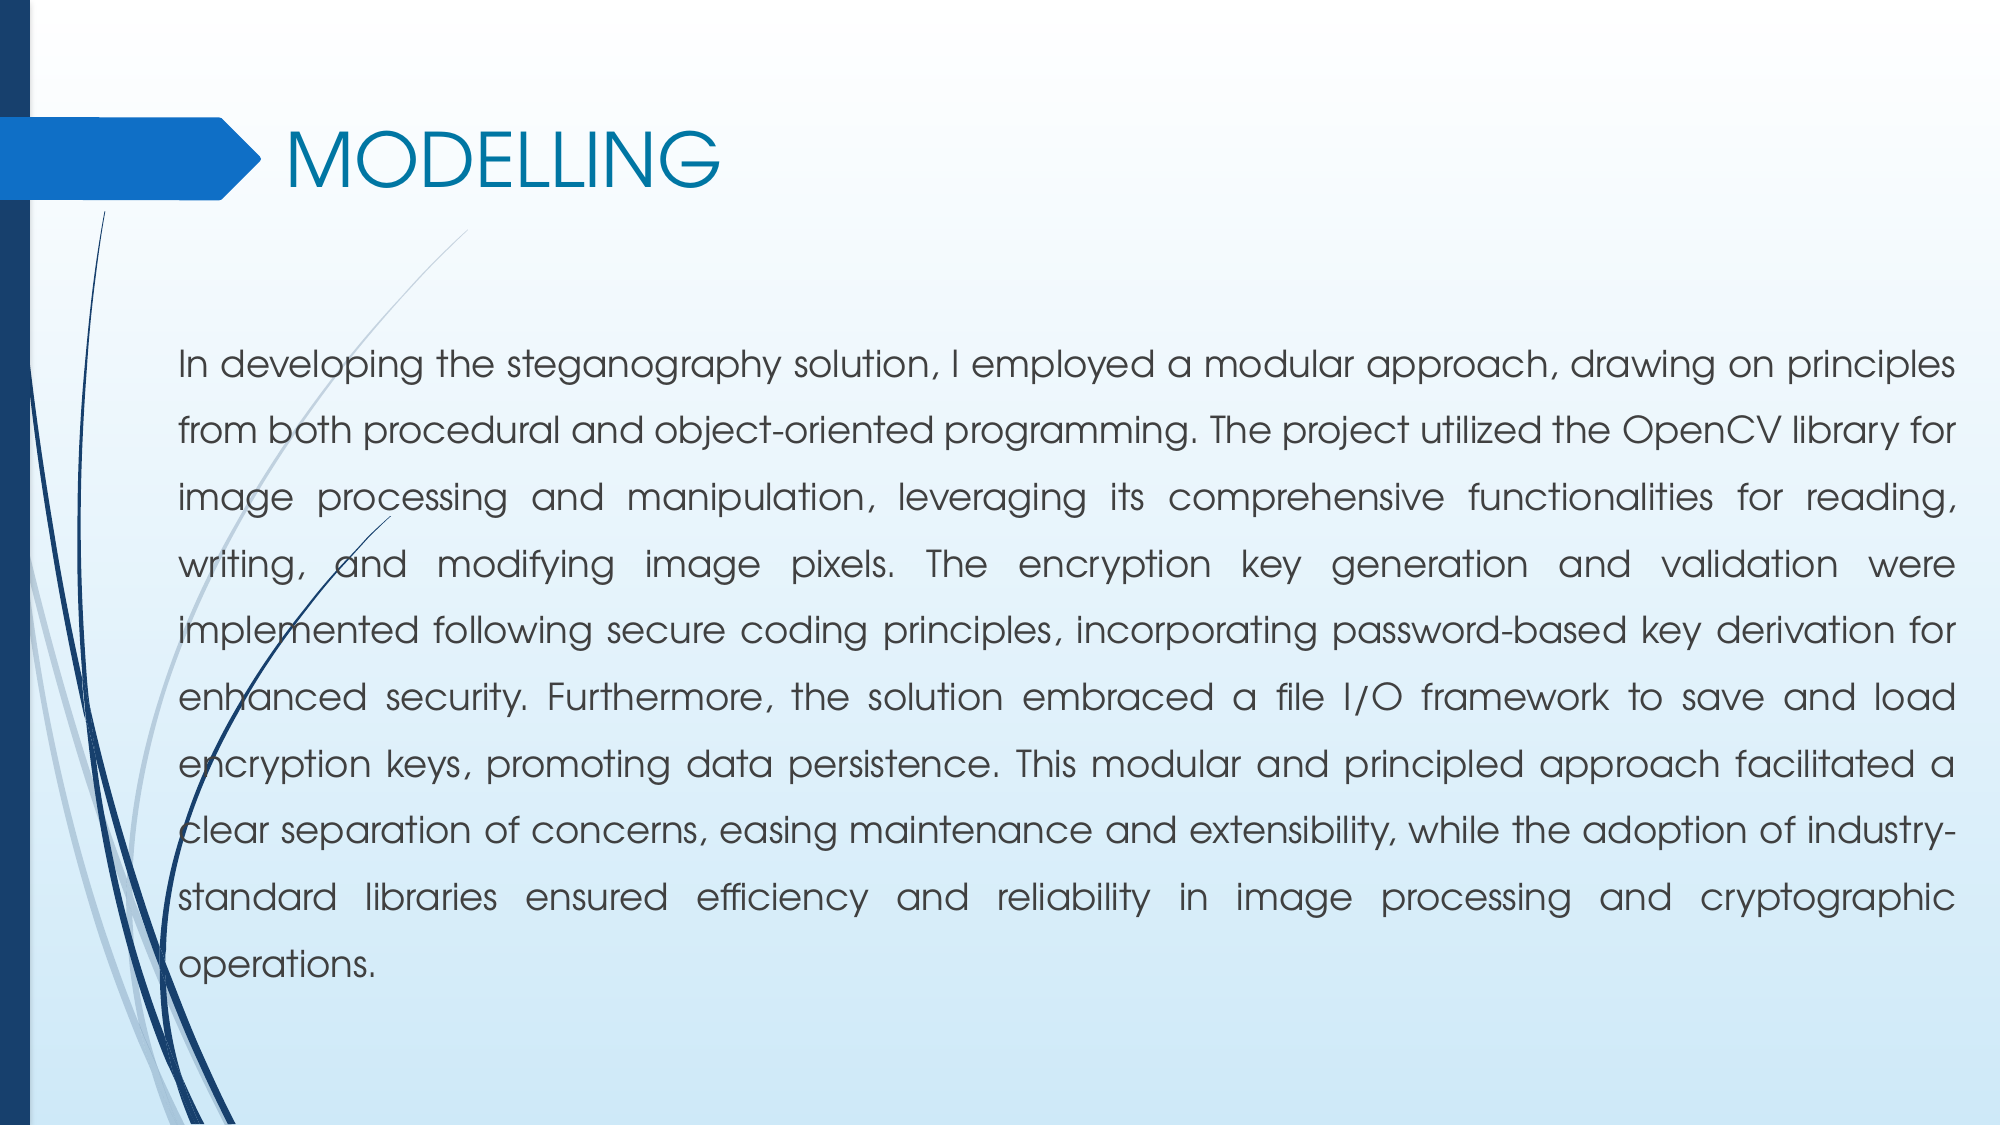

# MODELLING
In developing the steganography solution, I employed a modular approach, drawing on principles from both procedural and object-oriented programming. The project utilized the OpenCV library for image processing and manipulation, leveraging its comprehensive functionalities for reading, writing, and modifying image pixels. The encryption key generation and validation were implemented following secure coding principles, incorporating password-based key derivation for enhanced security. Furthermore, the solution embraced a file I/O framework to save and load encryption keys, promoting data persistence. This modular and principled approach facilitated a clear separation of concerns, easing maintenance and extensibility, while the adoption of industry-standard libraries ensured efficiency and reliability in image processing and cryptographic operations.